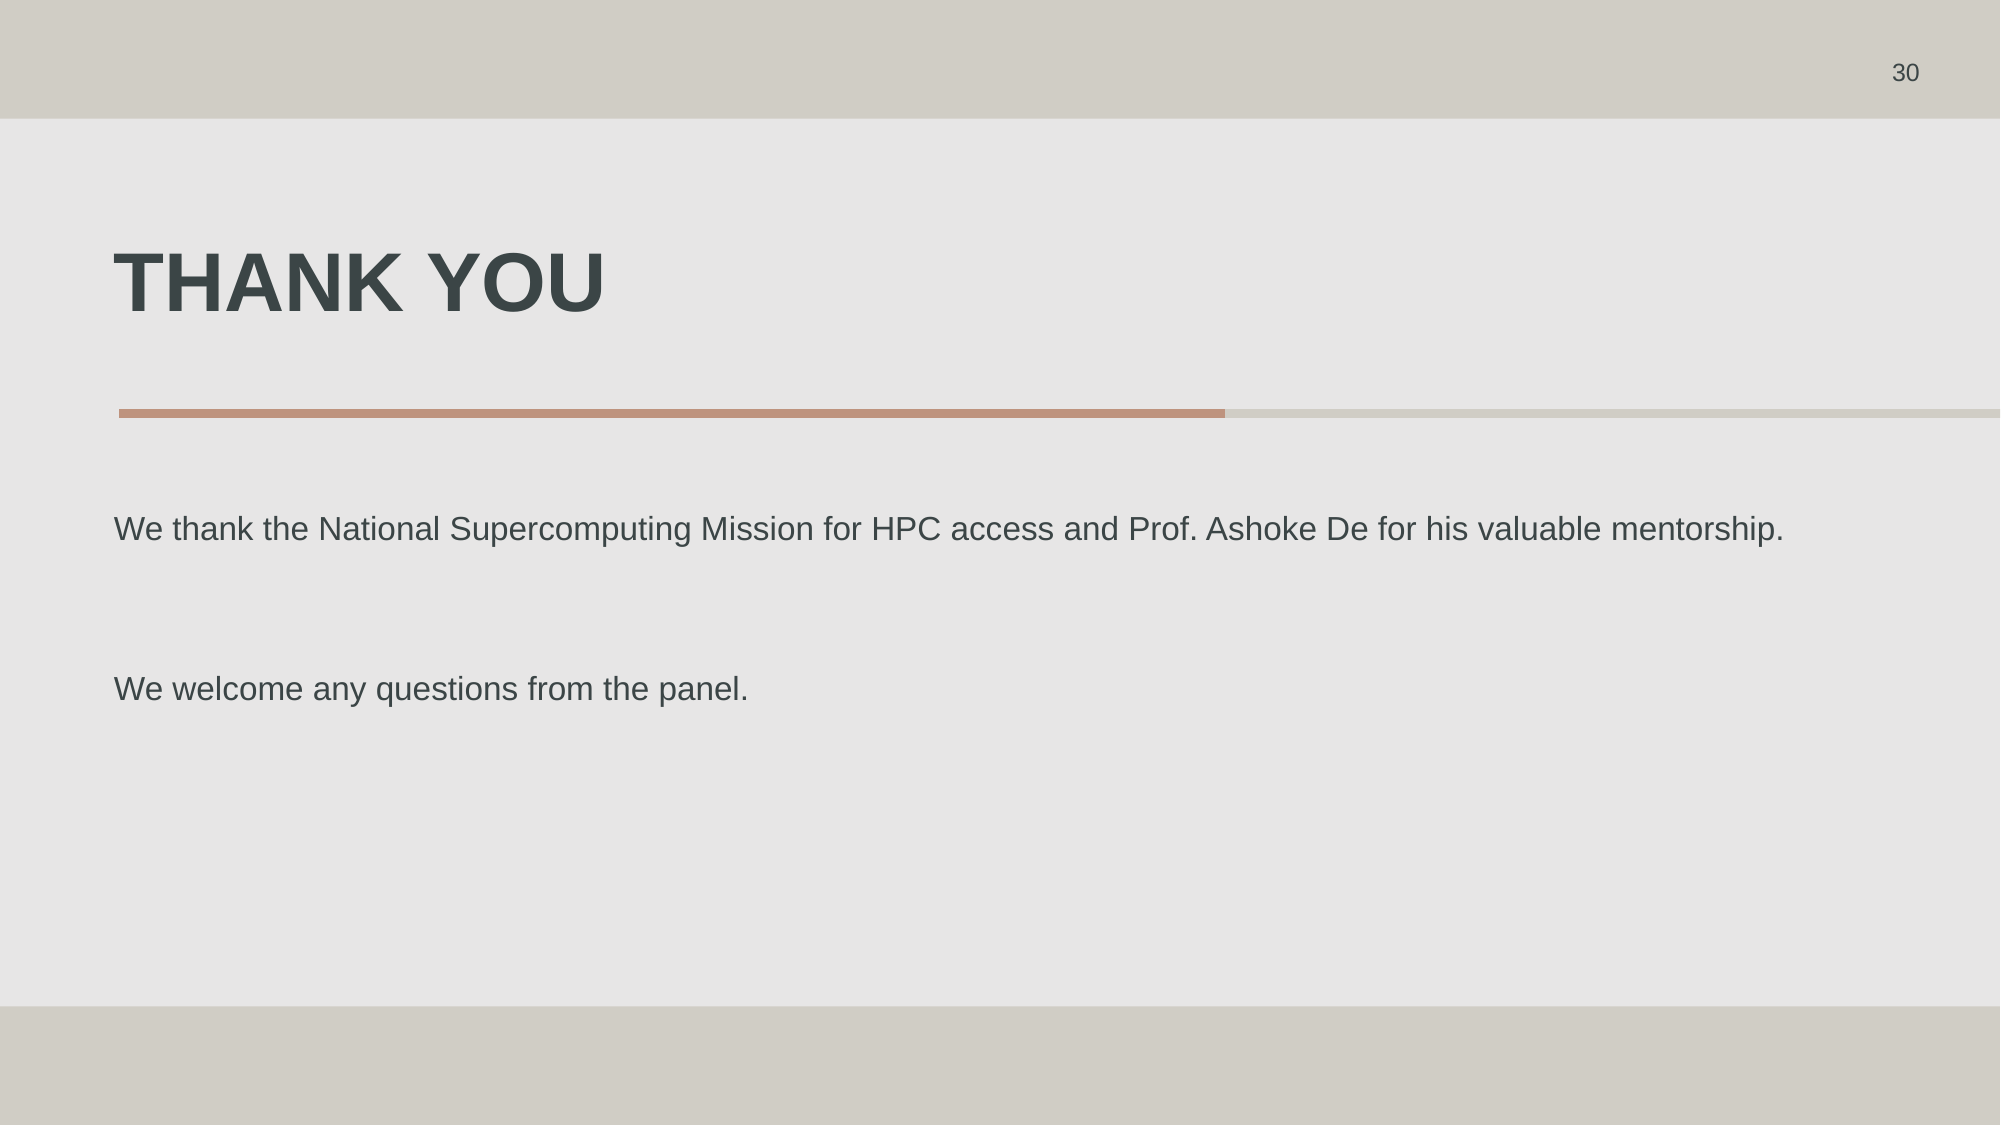

30
# Thank You
We thank the National Supercomputing Mission for HPC access and Prof. Ashoke De for his valuable mentorship.

We welcome any questions from the panel.